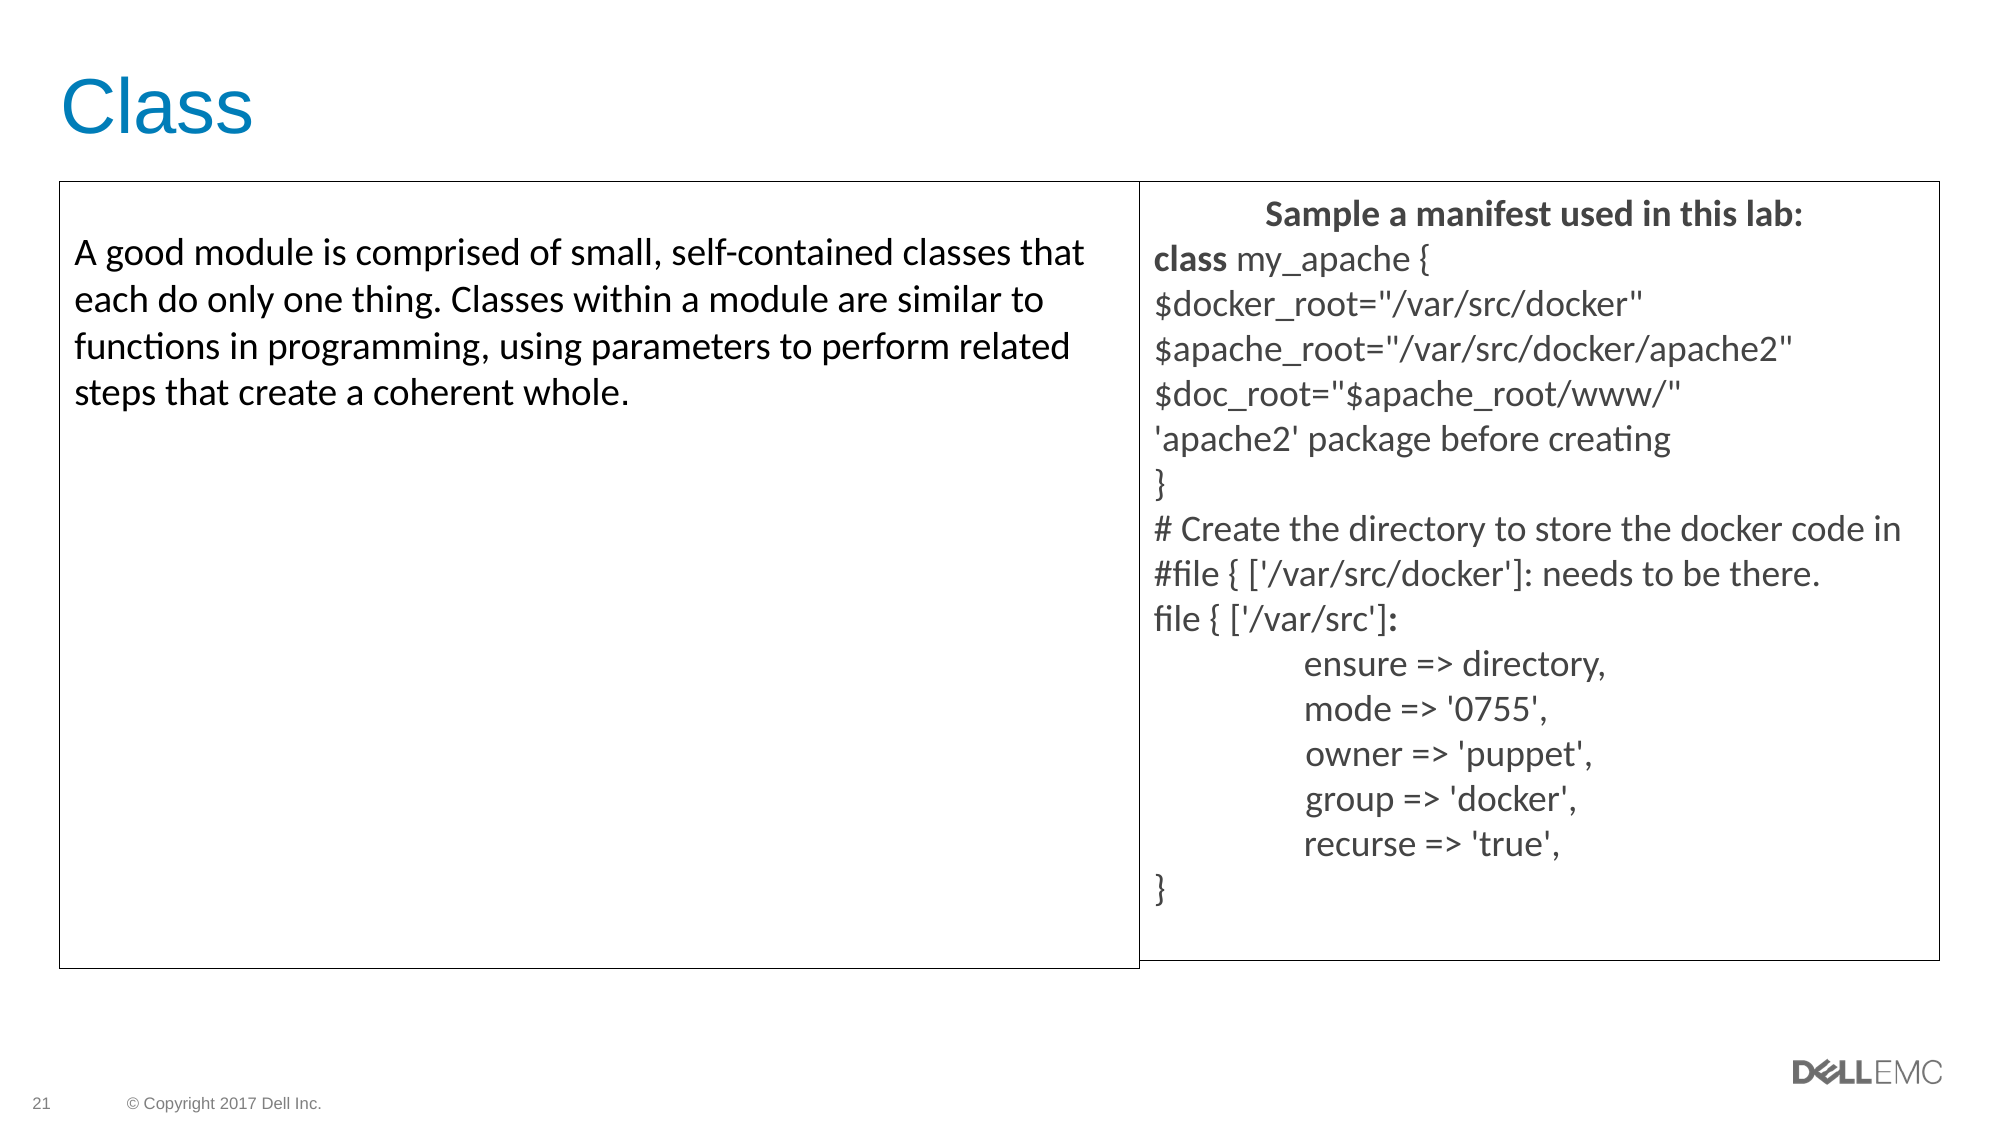

# Class
Sample a manifest used in this lab:
class my_apache {
$docker_root="/var/src/docker"
$apache_root="/var/src/docker/apache2"
$doc_root="$apache_root/www/"
'apache2' package before creating
}
# Create the directory to store the docker code in
#file { ['/var/src/docker']: needs to be there.
file { ['/var/src']:
	ensure => directory,
	mode => '0755',
         owner => 'puppet',
         group => 'docker',
	recurse => 'true',
}

A good module is comprised of small, self-contained classes that each do only one thing. Classes within a module are similar to functions in programming, using parameters to perform related steps that create a coherent whole.